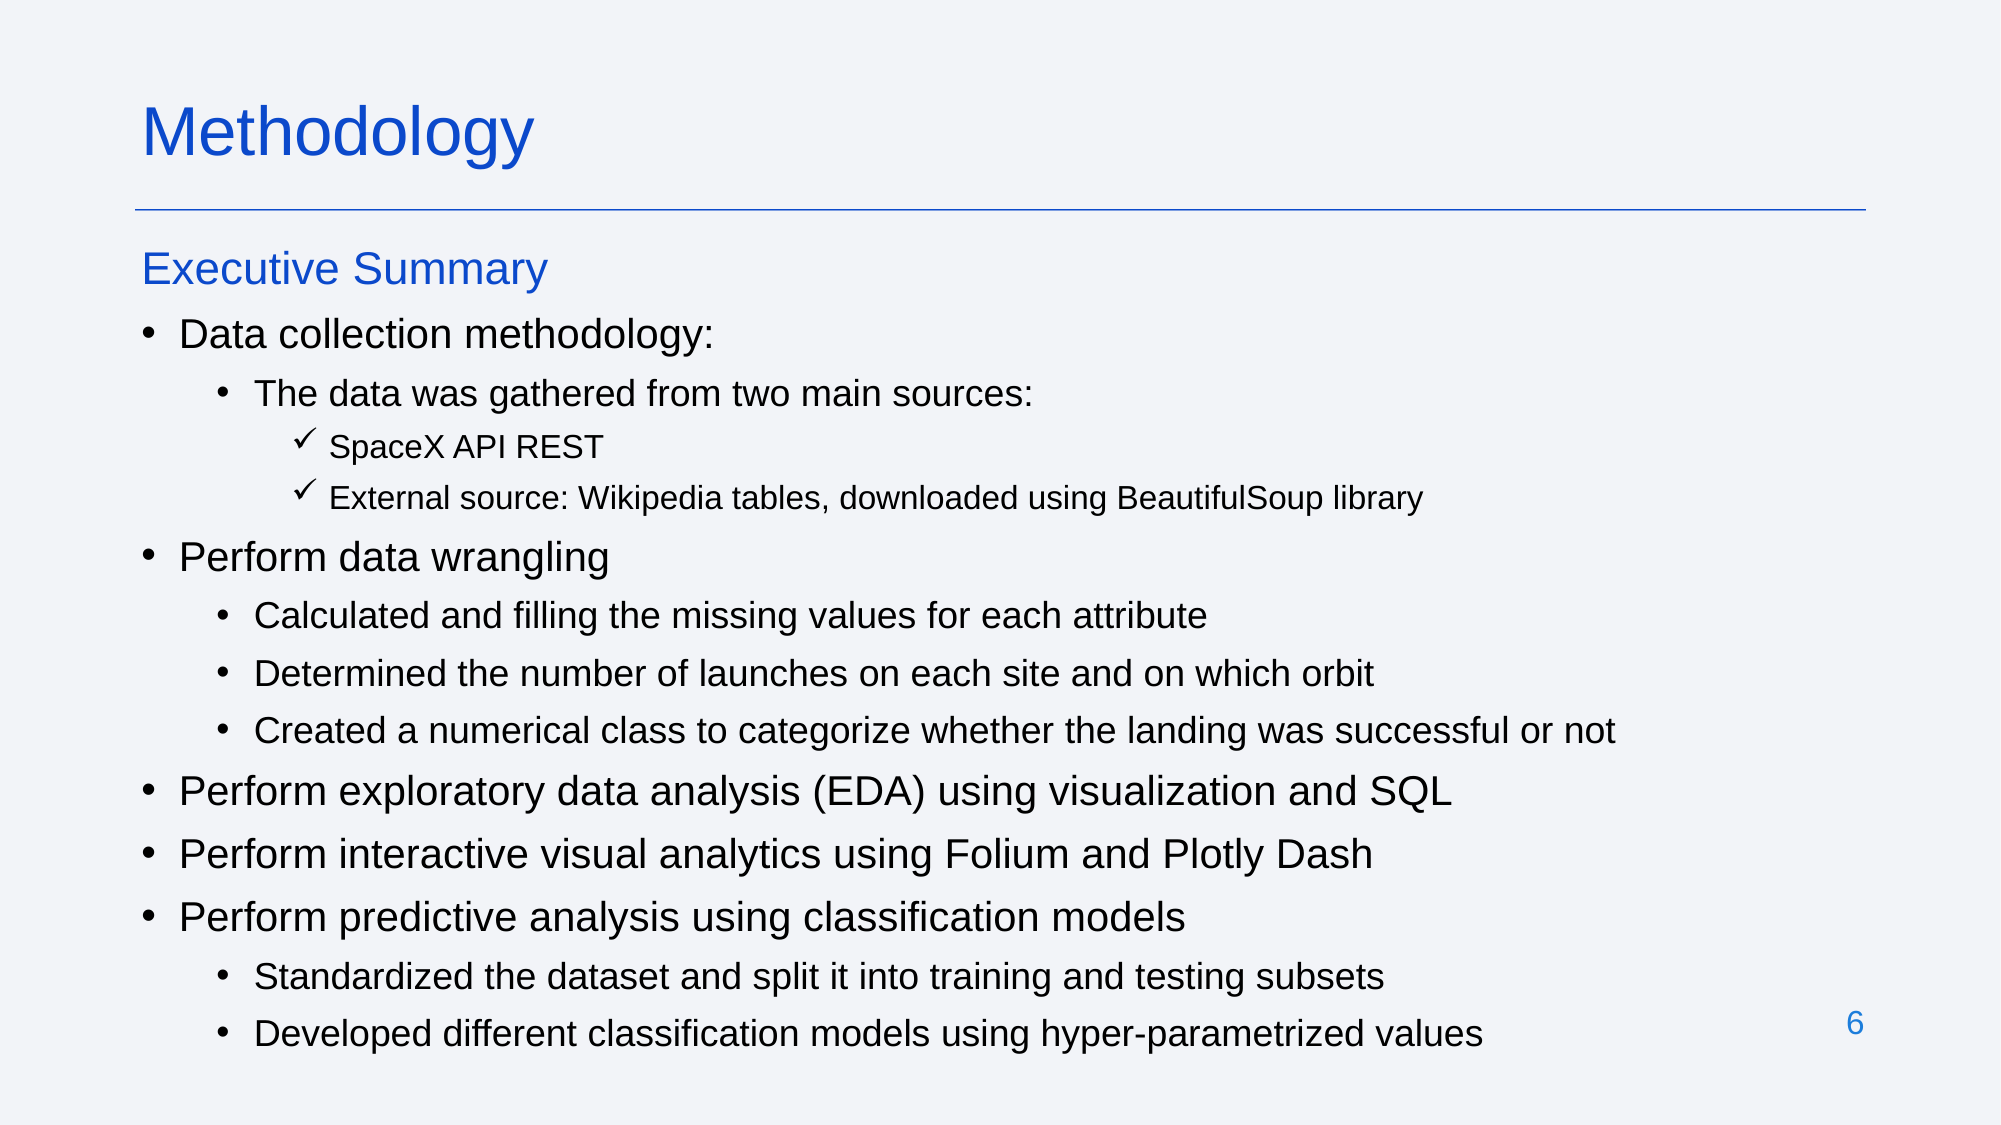

Methodology
Executive Summary
Data collection methodology:
The data was gathered from two main sources:
SpaceX API REST
External source: Wikipedia tables, downloaded using BeautifulSoup library
Perform data wrangling
Calculated and filling the missing values for each attribute
Determined the number of launches on each site and on which orbit
Created a numerical class to categorize whether the landing was successful or not
Perform exploratory data analysis (EDA) using visualization and SQL
Perform interactive visual analytics using Folium and Plotly Dash
Perform predictive analysis using classification models
Standardized the dataset and split it into training and testing subsets
Developed different classification models using hyper-parametrized values

6